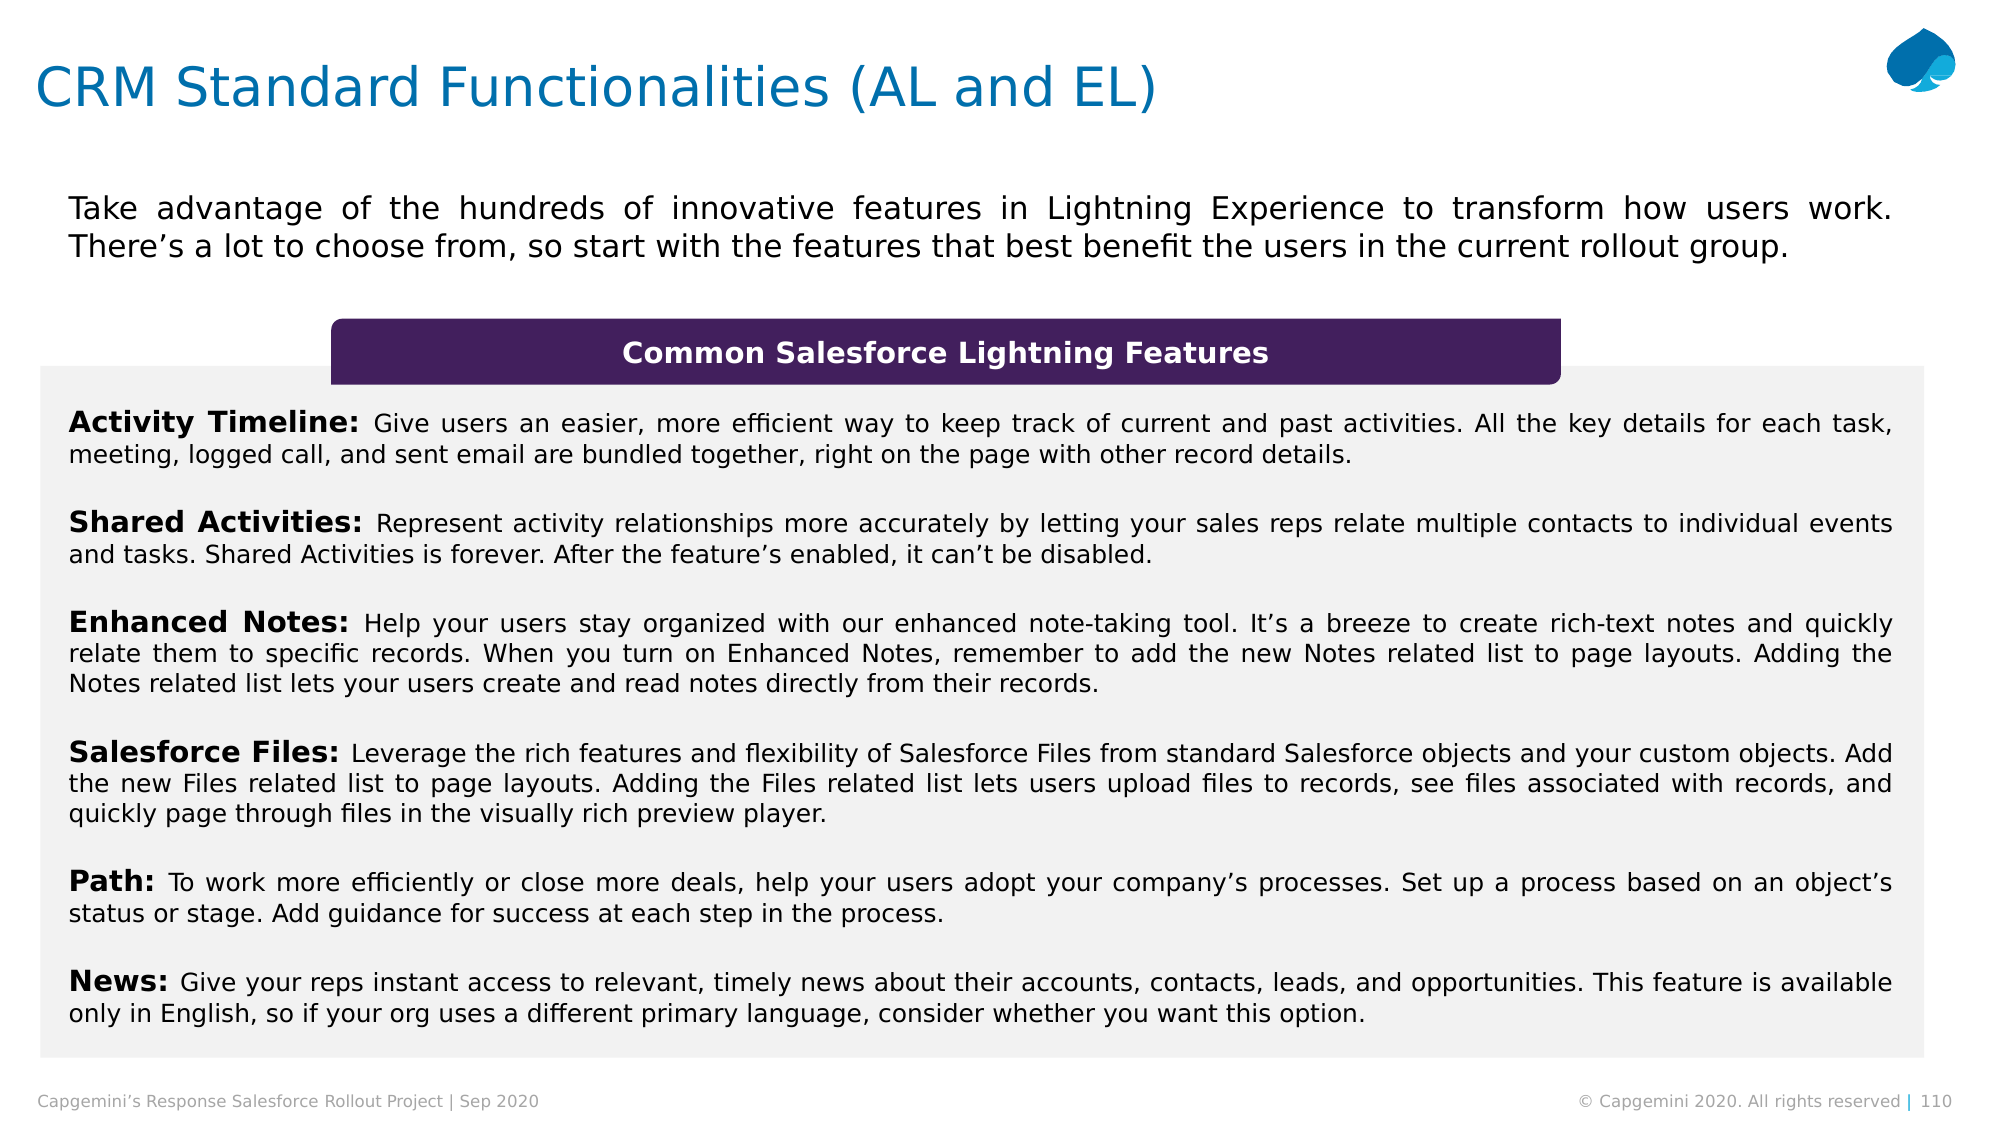

# CRM Standard Functionalities (AL and EL)
Take advantage of the hundreds of innovative features in Lightning Experience to transform how users work. There’s a lot to choose from, so start with the features that best benefit the users in the current rollout group.

Activity Timeline: Give users an easier, more efficient way to keep track of current and past activities. All the key details for each task, meeting, logged call, and sent email are bundled together, right on the page with other record details.

Shared Activities: Represent activity relationships more accurately by letting your sales reps relate multiple contacts to individual events and tasks. Shared Activities is forever. After the feature’s enabled, it can’t be disabled.

Enhanced Notes: Help your users stay organized with our enhanced note-taking tool. It’s a breeze to create rich-text notes and quickly relate them to specific records. When you turn on Enhanced Notes, remember to add the new Notes related list to page layouts. Adding the Notes related list lets your users create and read notes directly from their records.

Salesforce Files: Leverage the rich features and flexibility of Salesforce Files from standard Salesforce objects and your custom objects. Add the new Files related list to page layouts. Adding the Files related list lets users upload files to records, see files associated with records, and quickly page through files in the visually rich preview player.

Path: To work more efficiently or close more deals, help your users adopt your company’s processes. Set up a process based on an object’s status or stage. Add guidance for success at each step in the process.

News: Give your reps instant access to relevant, timely news about their accounts, contacts, leads, and opportunities. This feature is available only in English, so if your org uses a different primary language, consider whether you want this option.
Common Salesforce Lightning Features

Capgemini’s Response Salesforce Rollout Project | Sep 2020
© Capgemini 2020. All rights reserved | 110